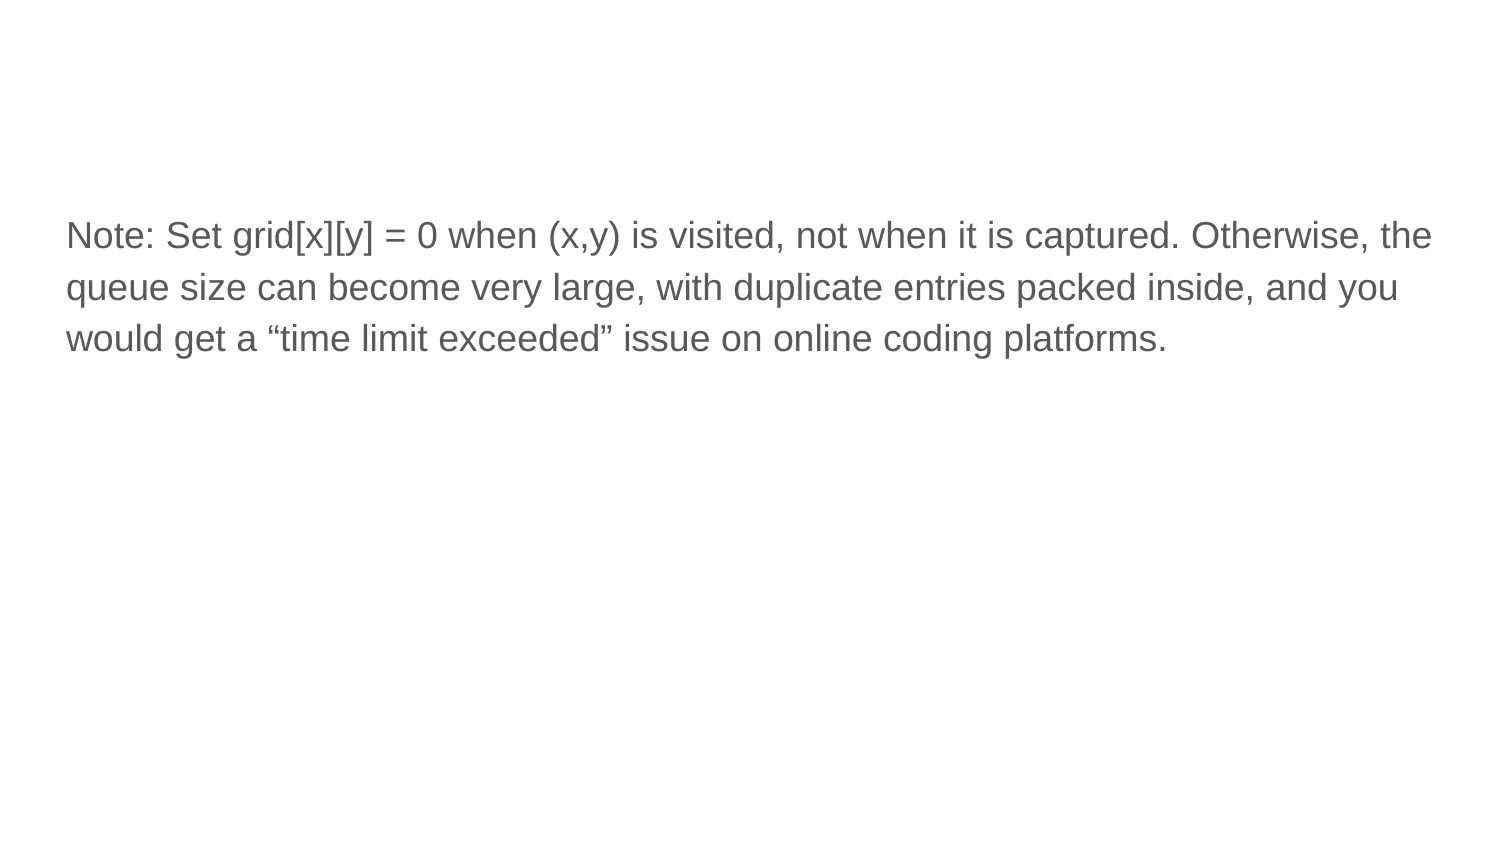

#
Note: Set grid[x][y] = 0 when (x,y) is visited, not when it is captured. Otherwise, the queue size can become very large, with duplicate entries packed inside, and you would get a “time limit exceeded” issue on online coding platforms.